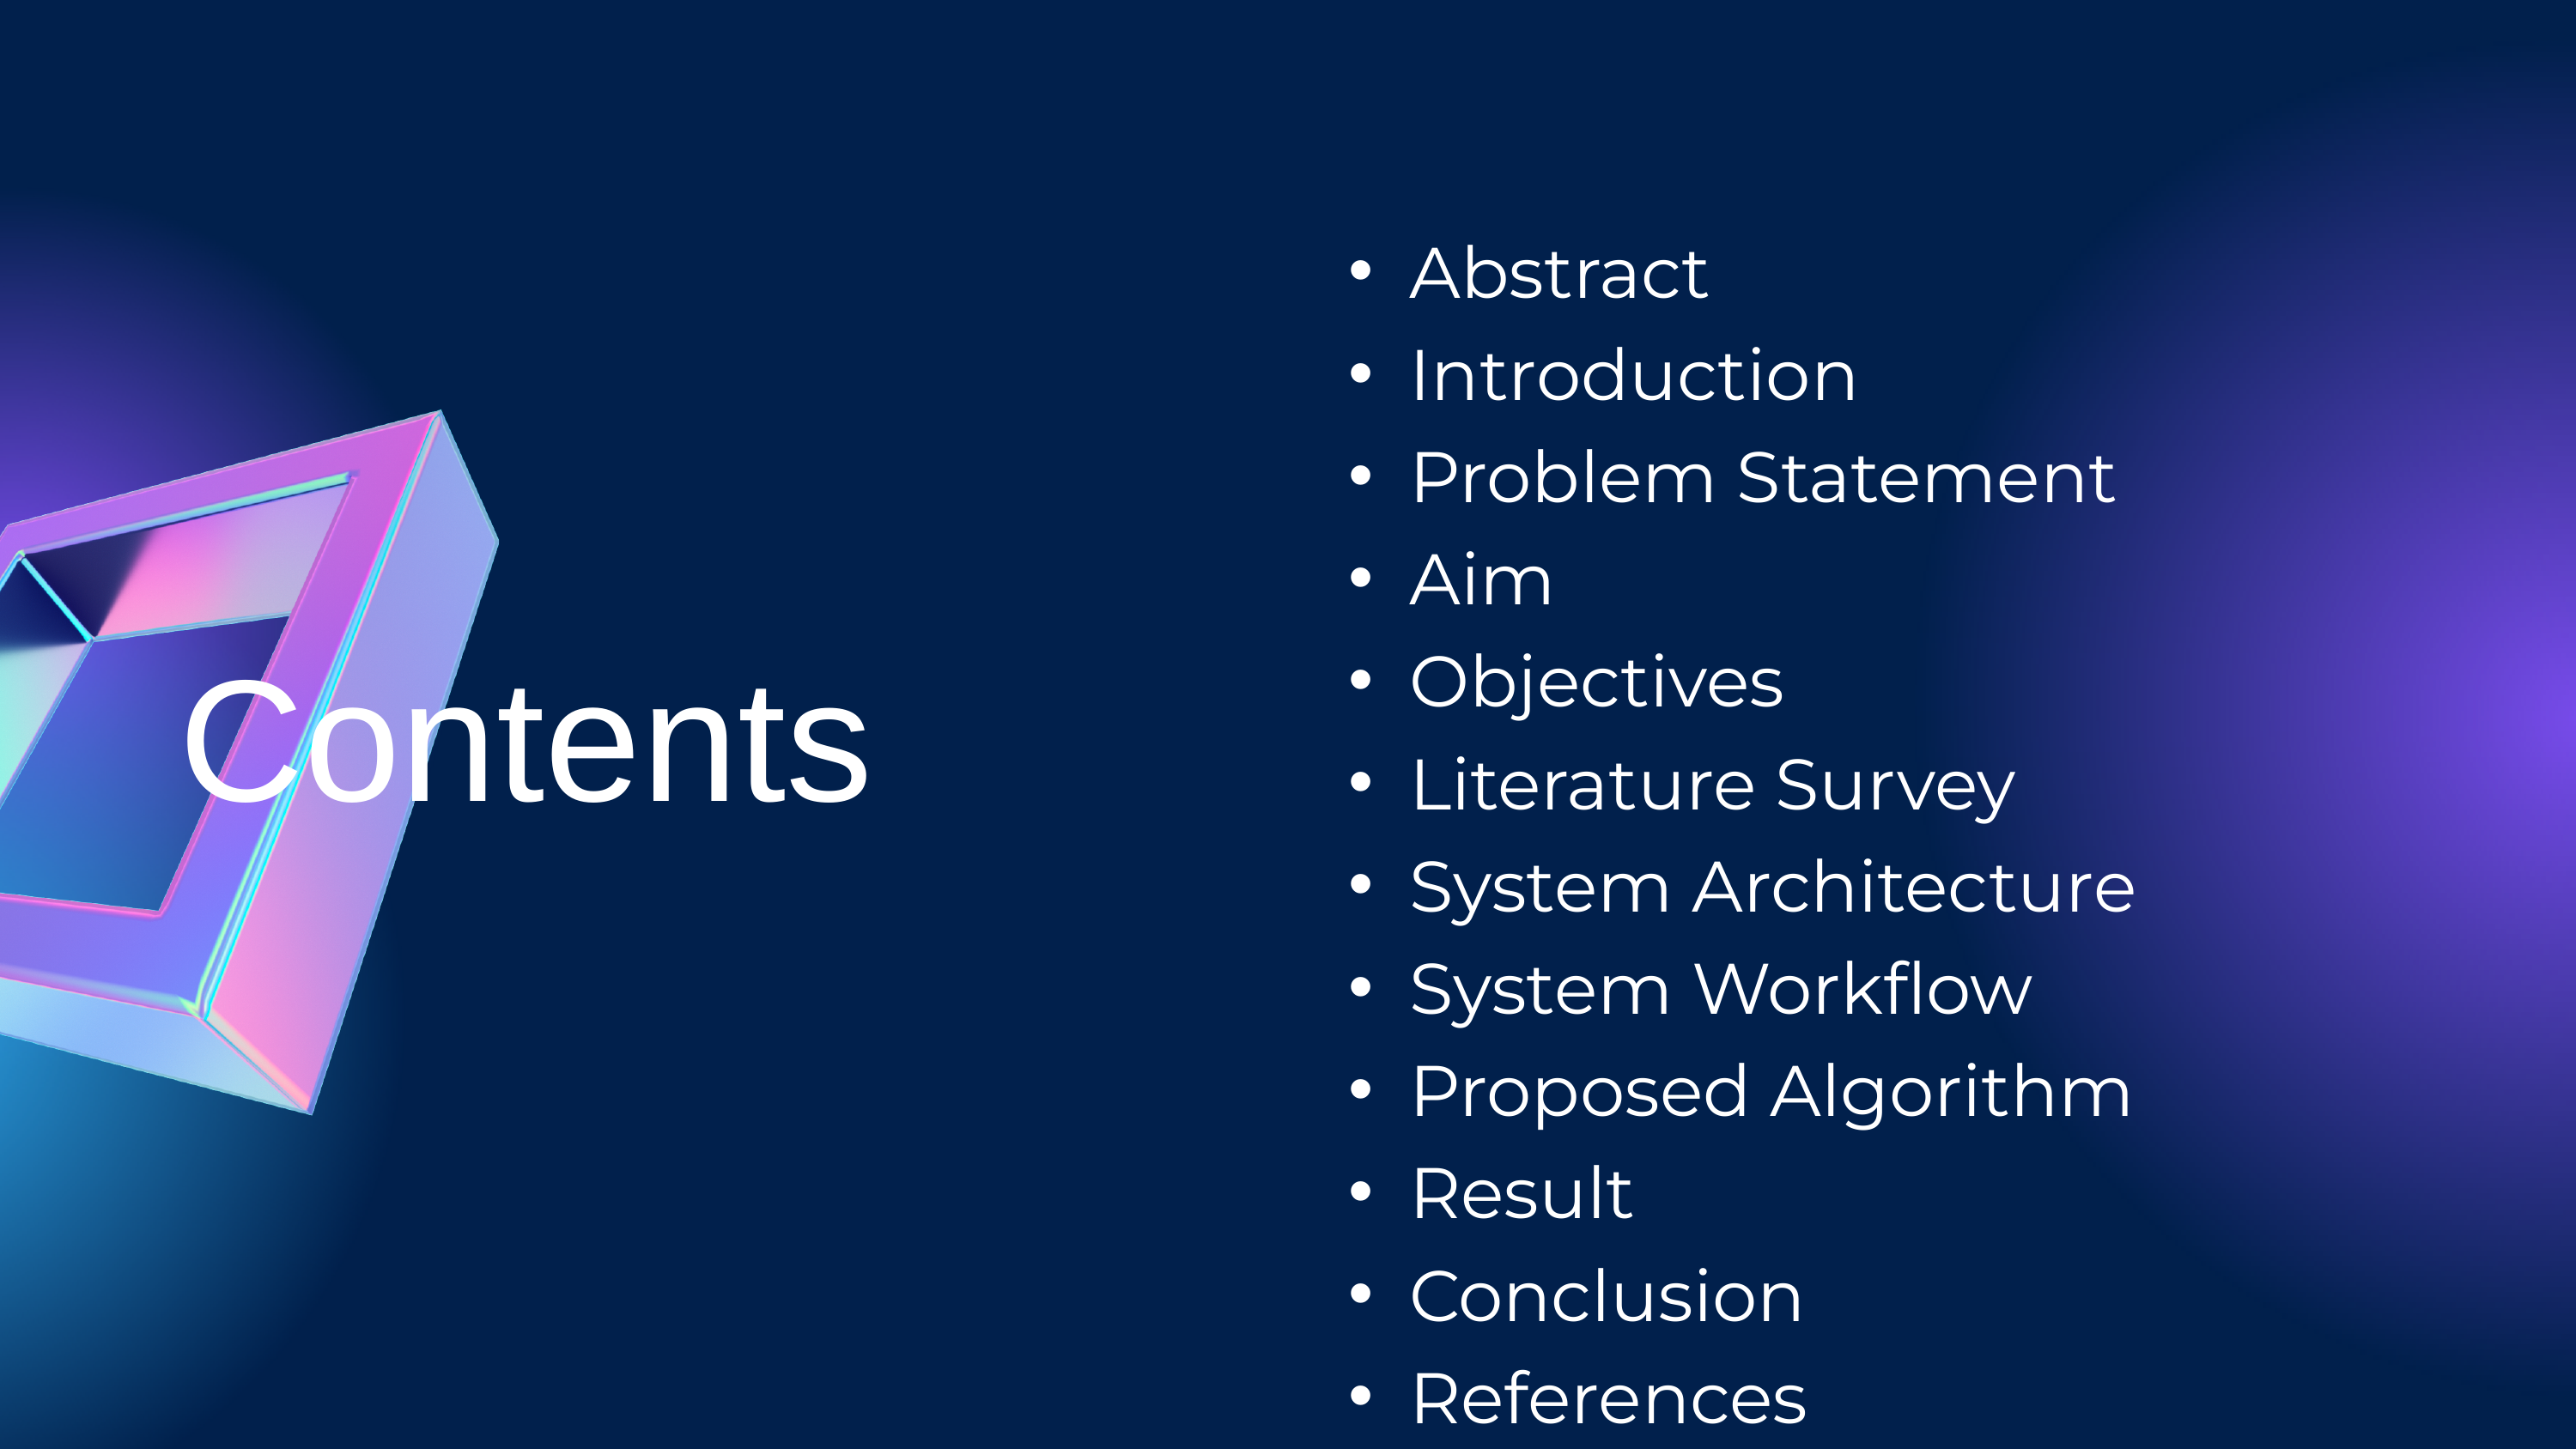

Abstract
Introduction
Problem Statement
Aim
Objectives
Literature Survey
System Architecture
System Workflow
Proposed Algorithm
Result
Conclusion
References

Contents